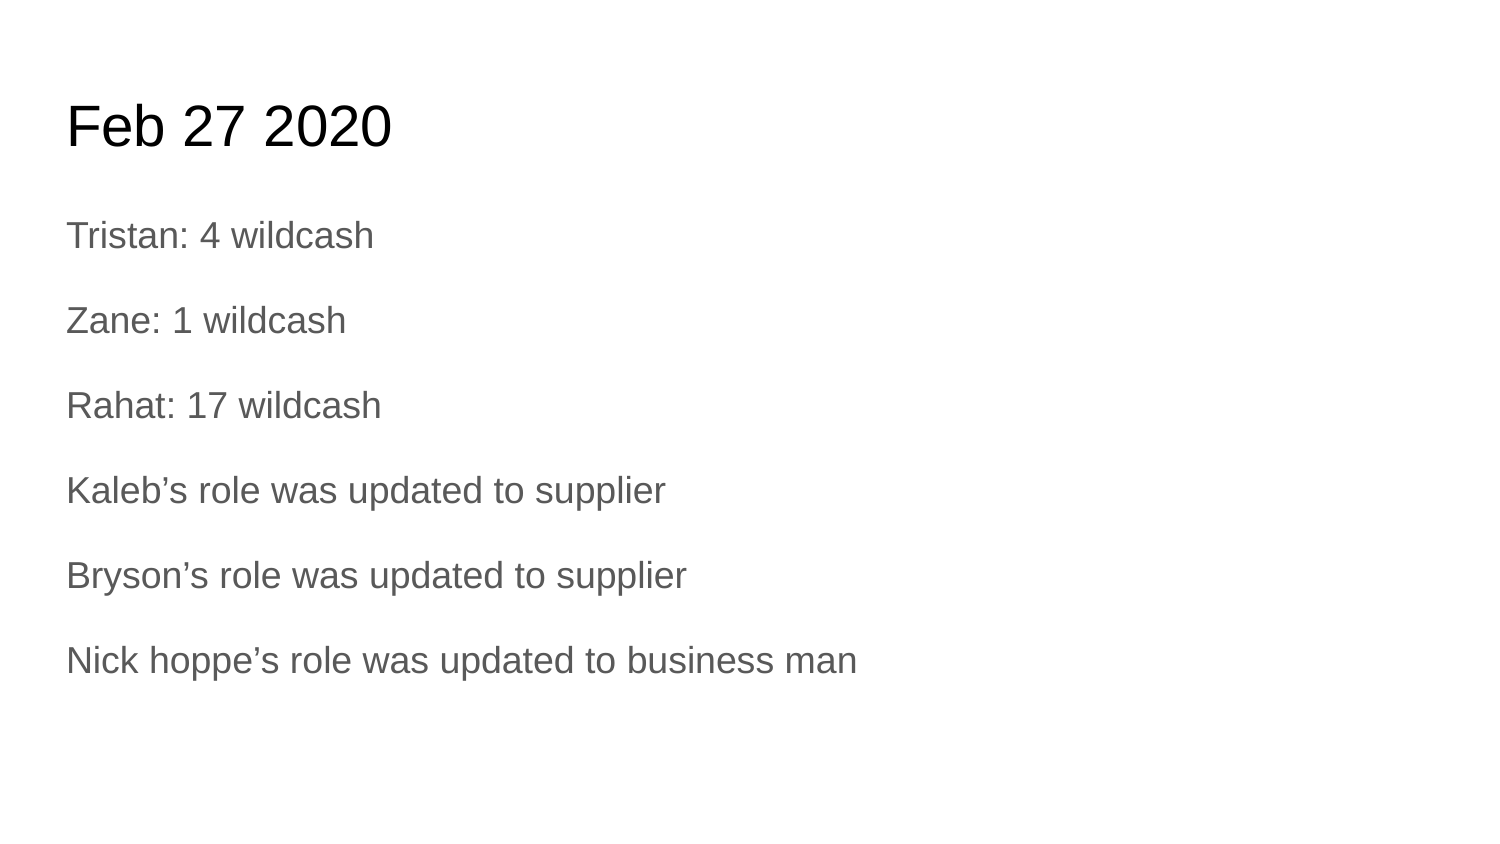

# Feb 27 2020
Tristan: 4 wildcash
Zane: 1 wildcash
Rahat: 17 wildcash
Kaleb’s role was updated to supplier
Bryson’s role was updated to supplier
Nick hoppe’s role was updated to business man